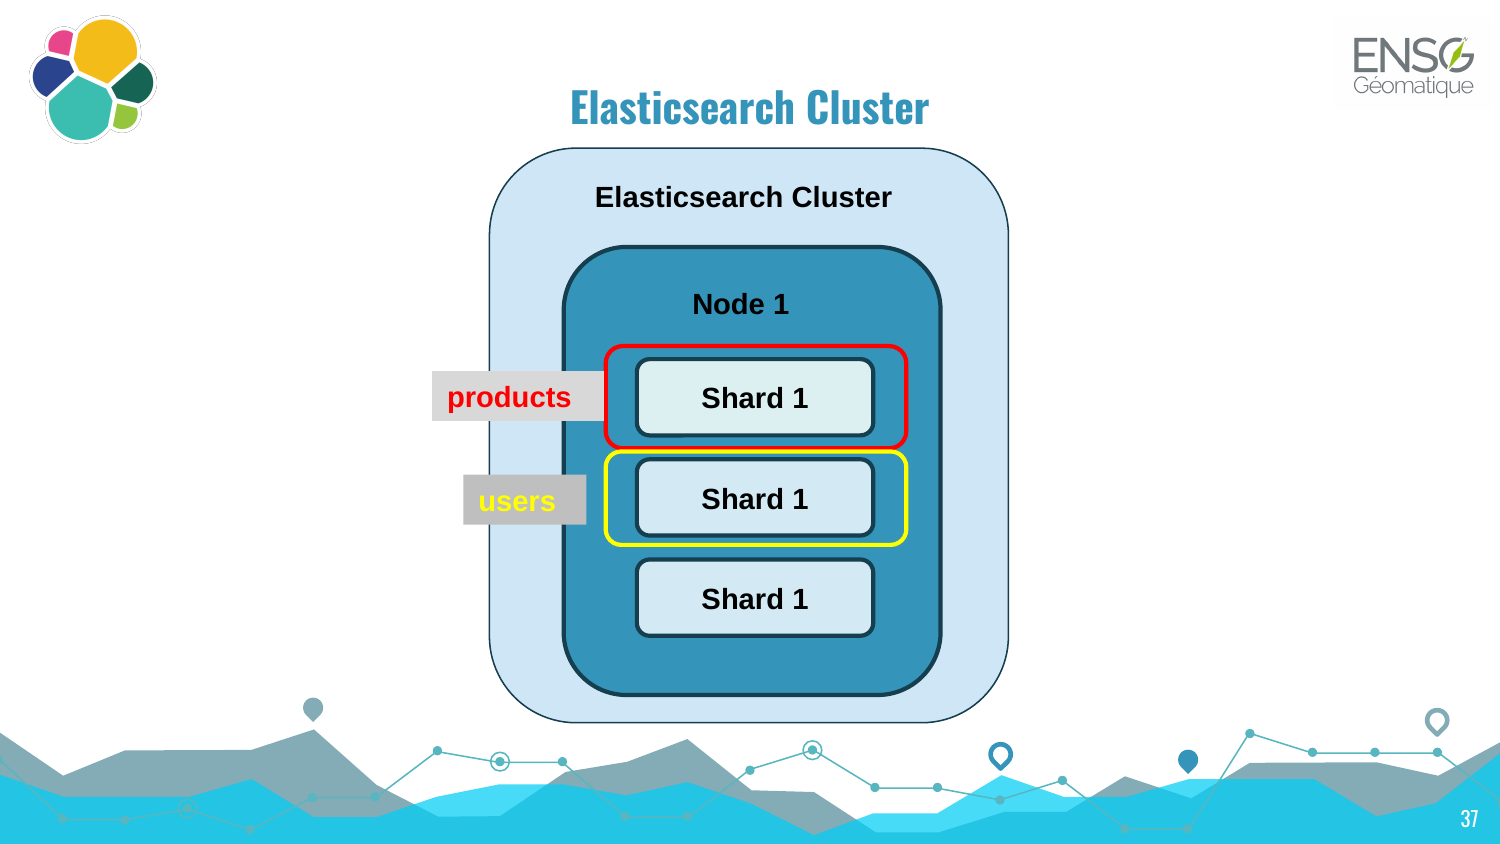

# Elasticsearch Cluster

Node 1

Shard 1
products

Shard 1
users
Shard 1
Elasticsearch Cluster
37